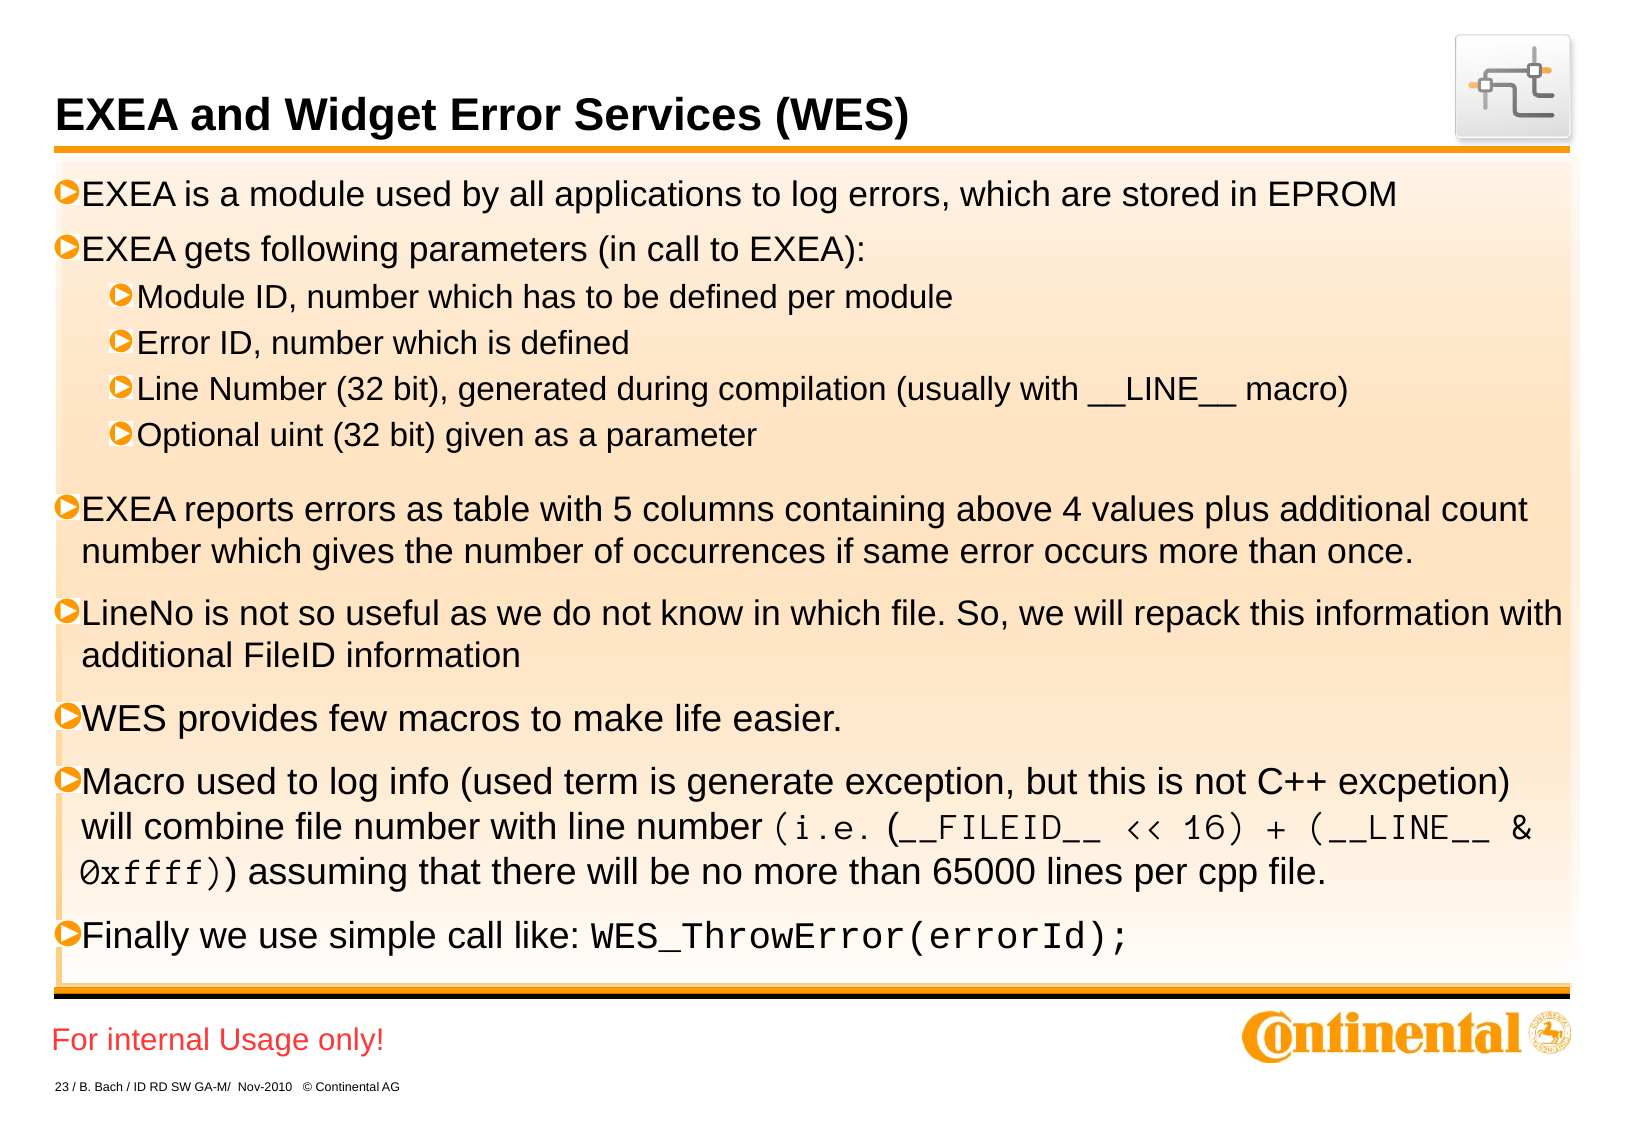

# EXEA and Widget Error Services (WES)
EXEA is a module used by all applications to log errors, which are stored in EPROM
EXEA gets following parameters (in call to EXEA):
Module ID, number which has to be defined per module
Error ID, number which is defined
Line Number (32 bit), generated during compilation (usually with __LINE__ macro)
Optional uint (32 bit) given as a parameter

EXEA reports errors as table with 5 columns containing above 4 values plus additional count number which gives the number of occurrences if same error occurs more than once.
LineNo is not so useful as we do not know in which file. So, we will repack this information with additional FileID information
WES provides few macros to make life easier.
Macro used to log info (used term is generate exception, but this is not C++ excpetion) will combine file number with line number (i.e. (__FILEID__ << 16) + (__LINE__ & 0xffff)) assuming that there will be no more than 65000 lines per cpp file.
Finally we use simple call like: WES_ThrowError(errorId);
23 / B. Bach / ID RD SW GA-M/  Nov-2010   © Continental AG